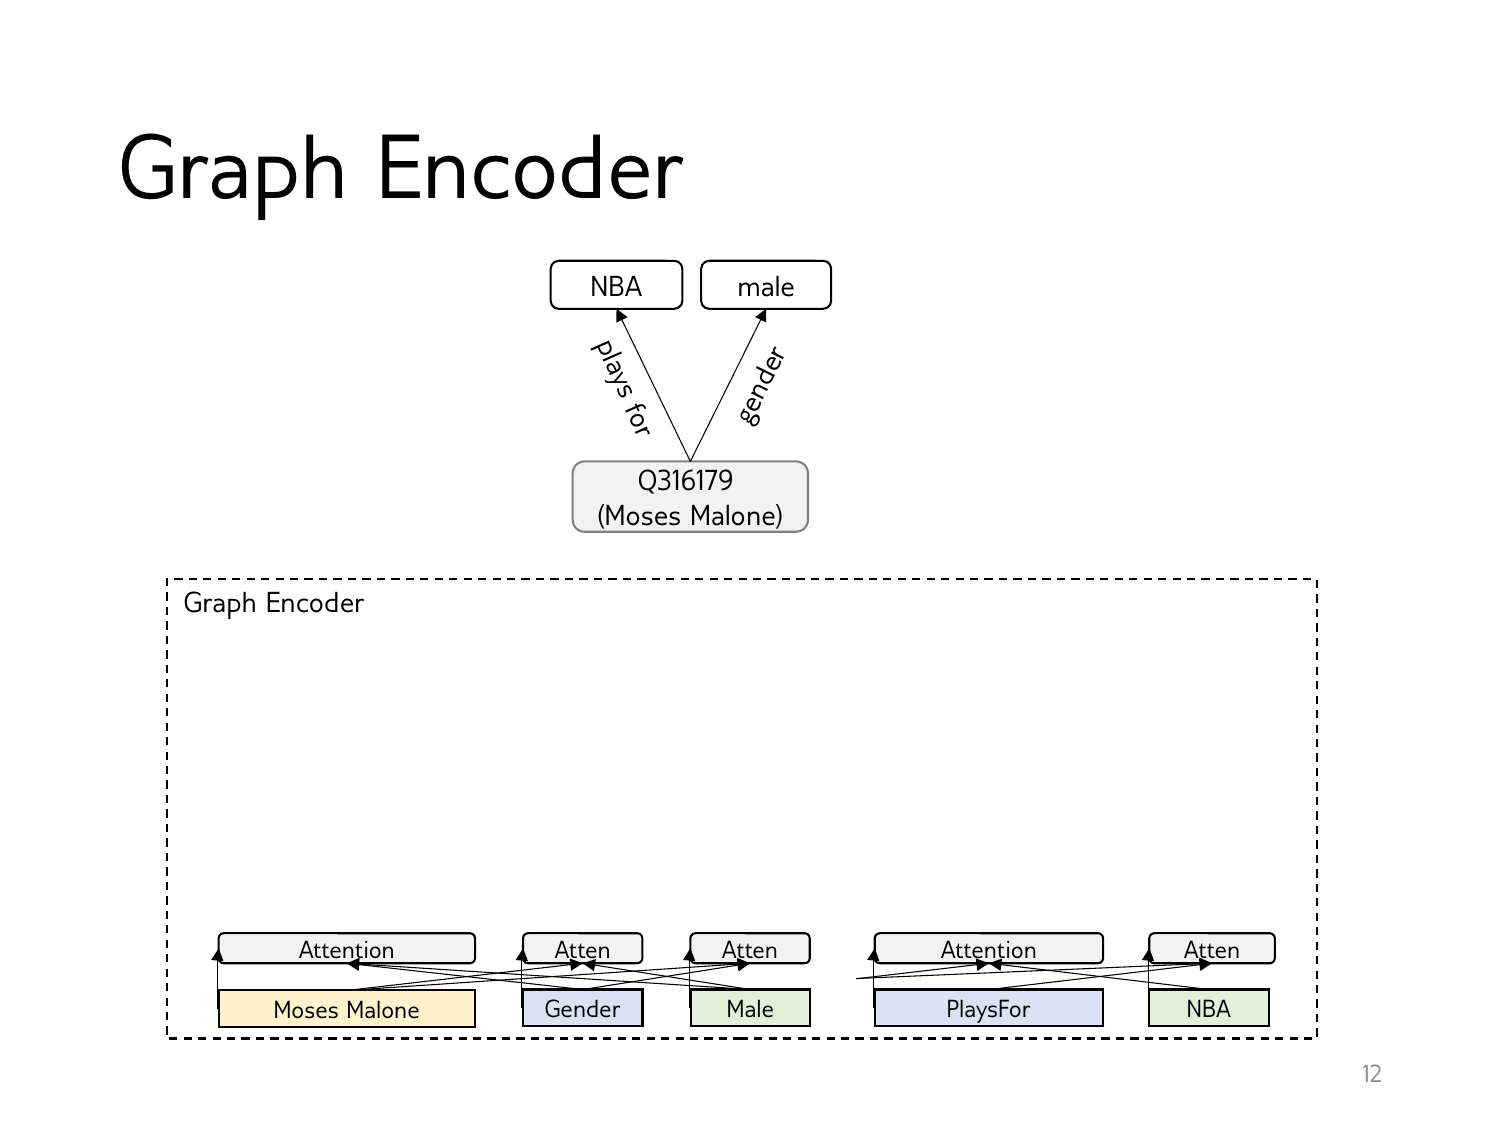

# Graph Encoder
NBA
male
gender
plays for
Q316179
(Moses Malone)
Graph Encoder

Attention
Atten
Atten
Attention
Atten
NBA
Gender
Male
PlaysFor
Moses Malone
12